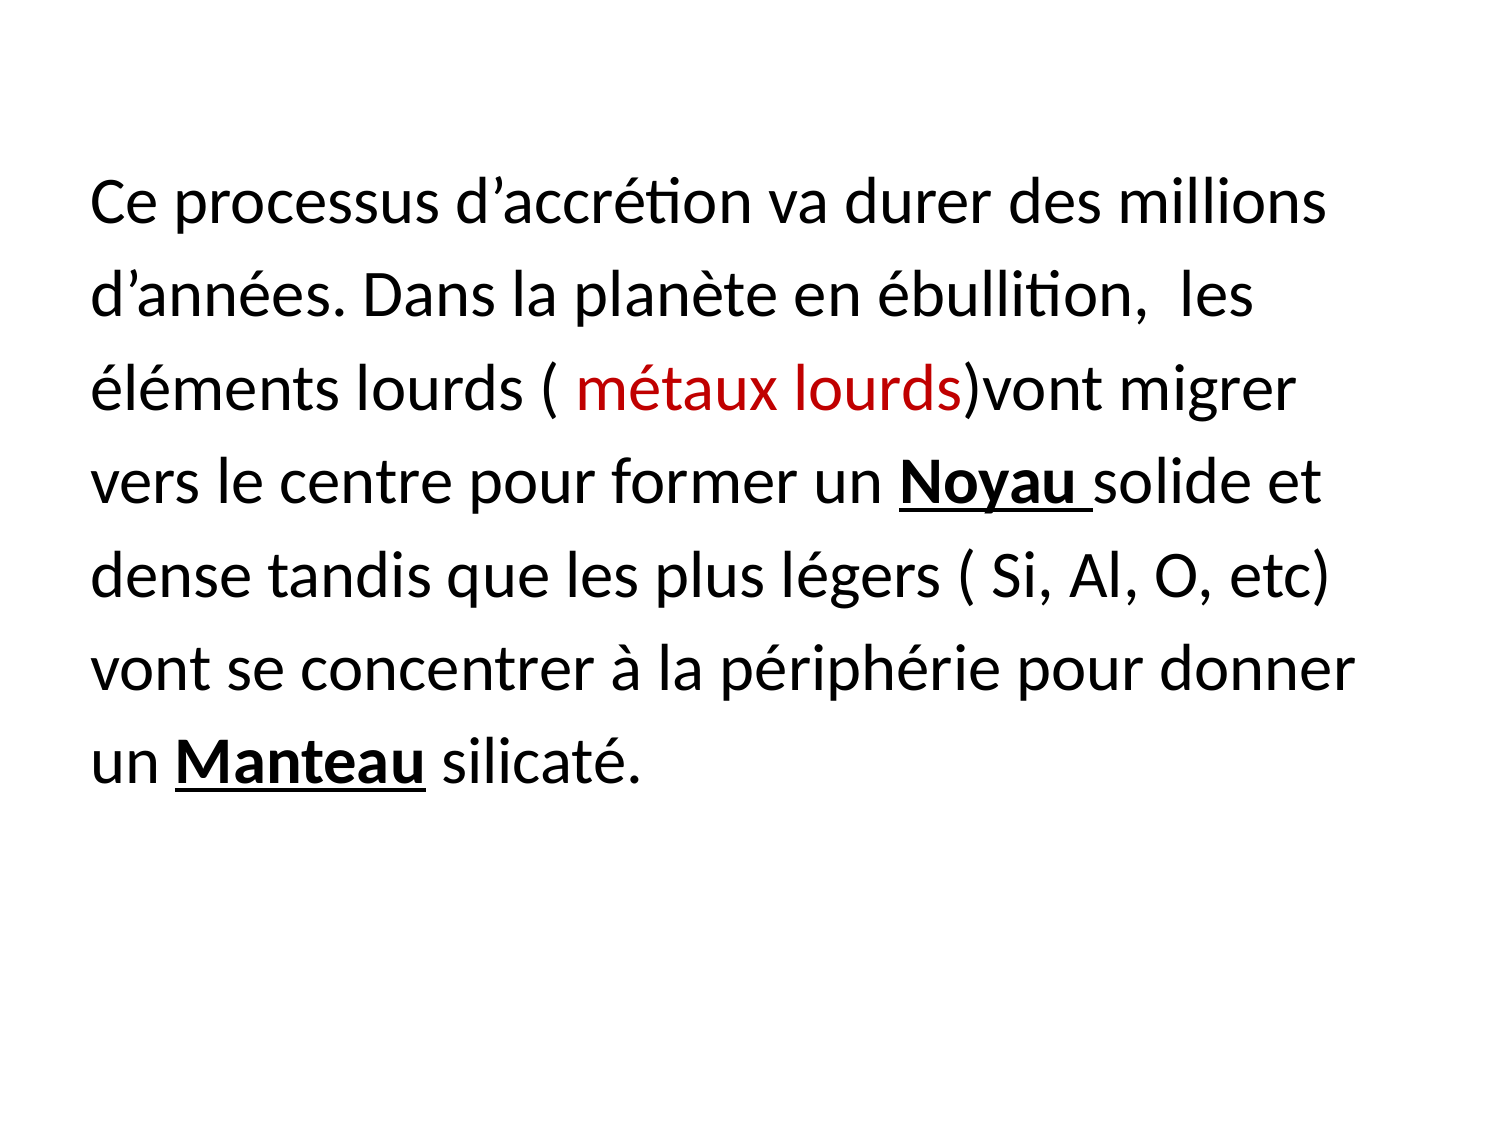

Ce processus d’accrétion va durer des millions
d’années. Dans la planète en ébullition,  les
éléments lourds ( métaux lourds)vont migrer
vers le centre pour former un Noyau solide et
dense tandis que les plus légers ( Si, Al, O, etc)
vont se concentrer à la périphérie pour donner
un Manteau silicaté.